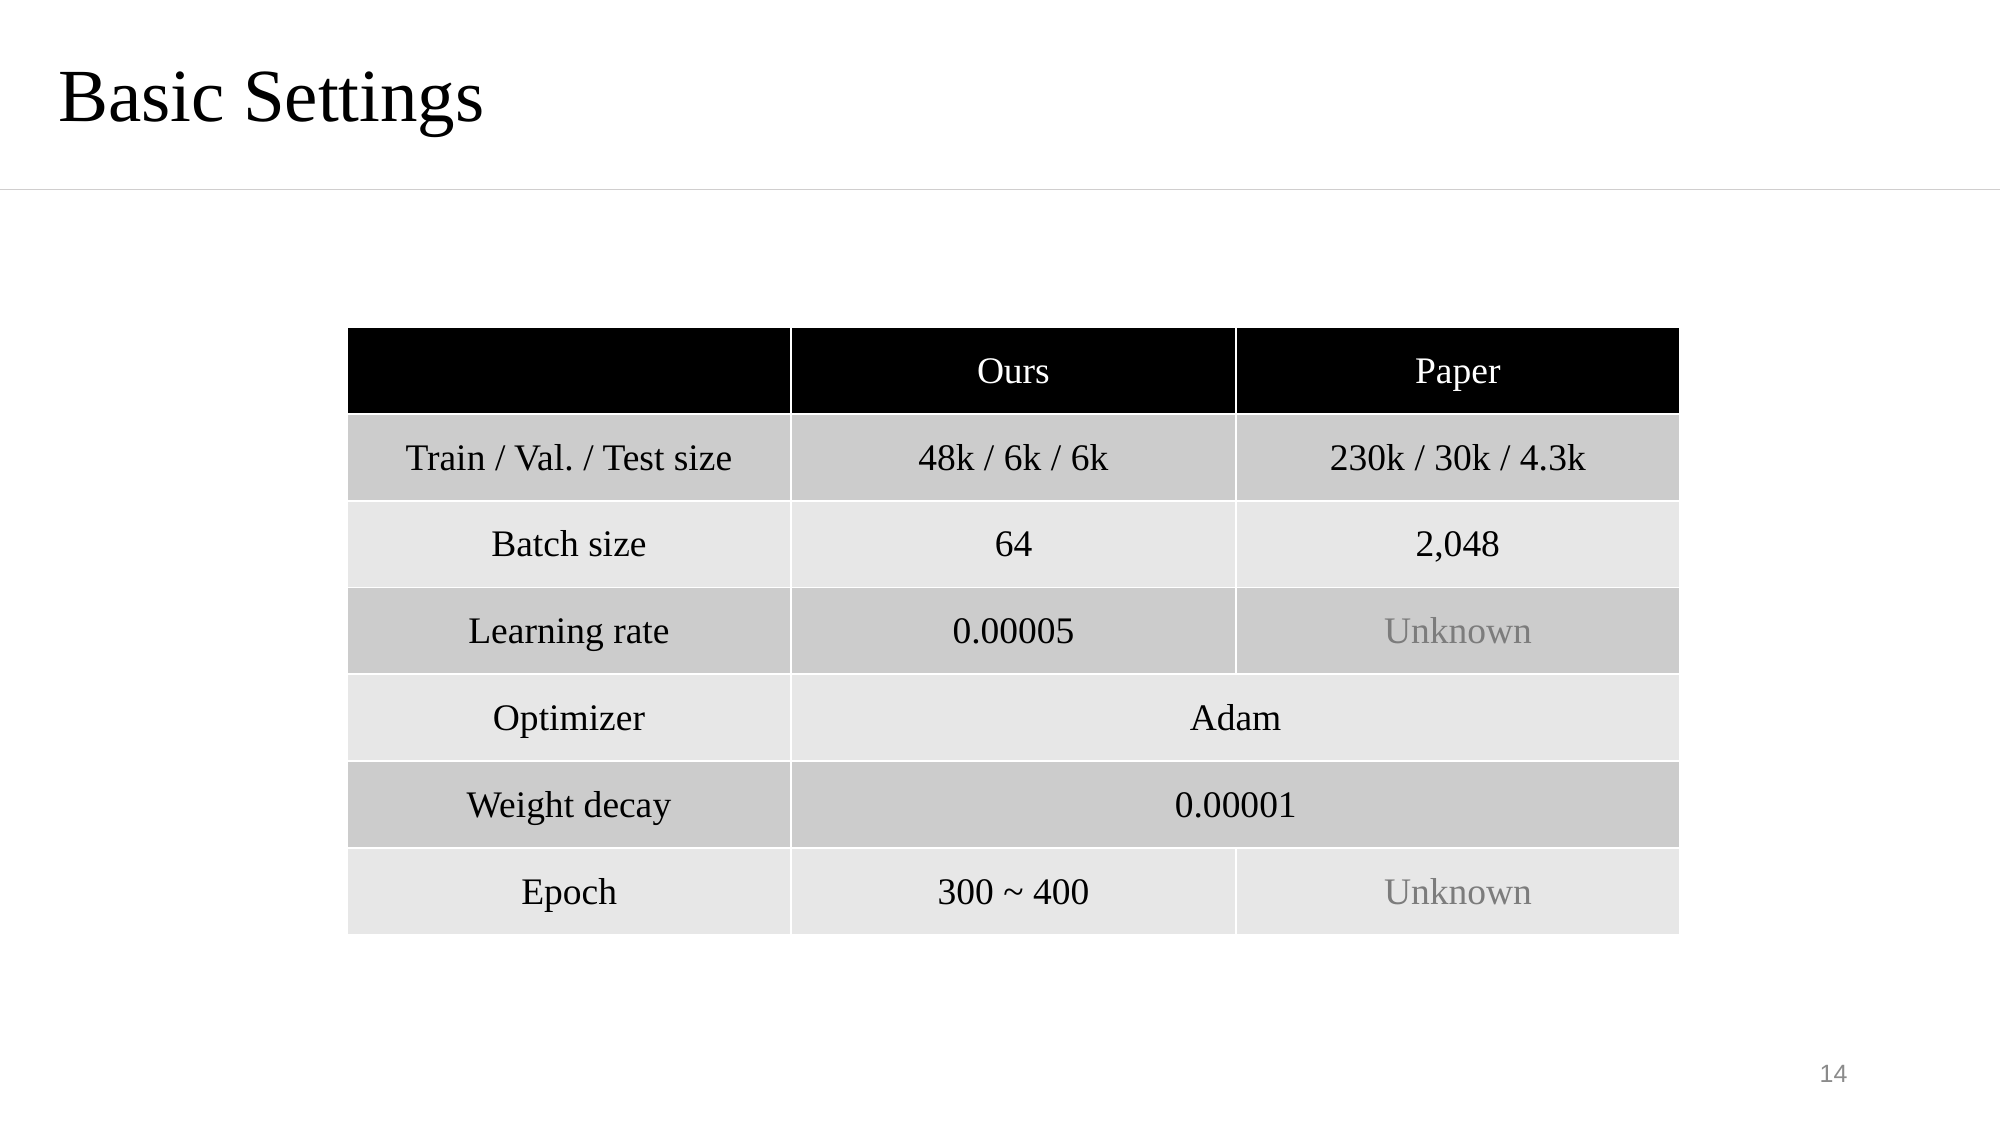

Basic Settings
|  | Ours | Paper |
| --- | --- | --- |
| Train / Val. / Test size | 48k / 6k / 6k | 230k / 30k / 4.3k |
| Batch size | 64 | 2,048 |
| Learning rate | 0.00005 | Unknown |
| Optimizer | Adam |  |
| Weight decay | 0.00001 |  |
| Epoch | 300 ~ 400 | Unknown |
14